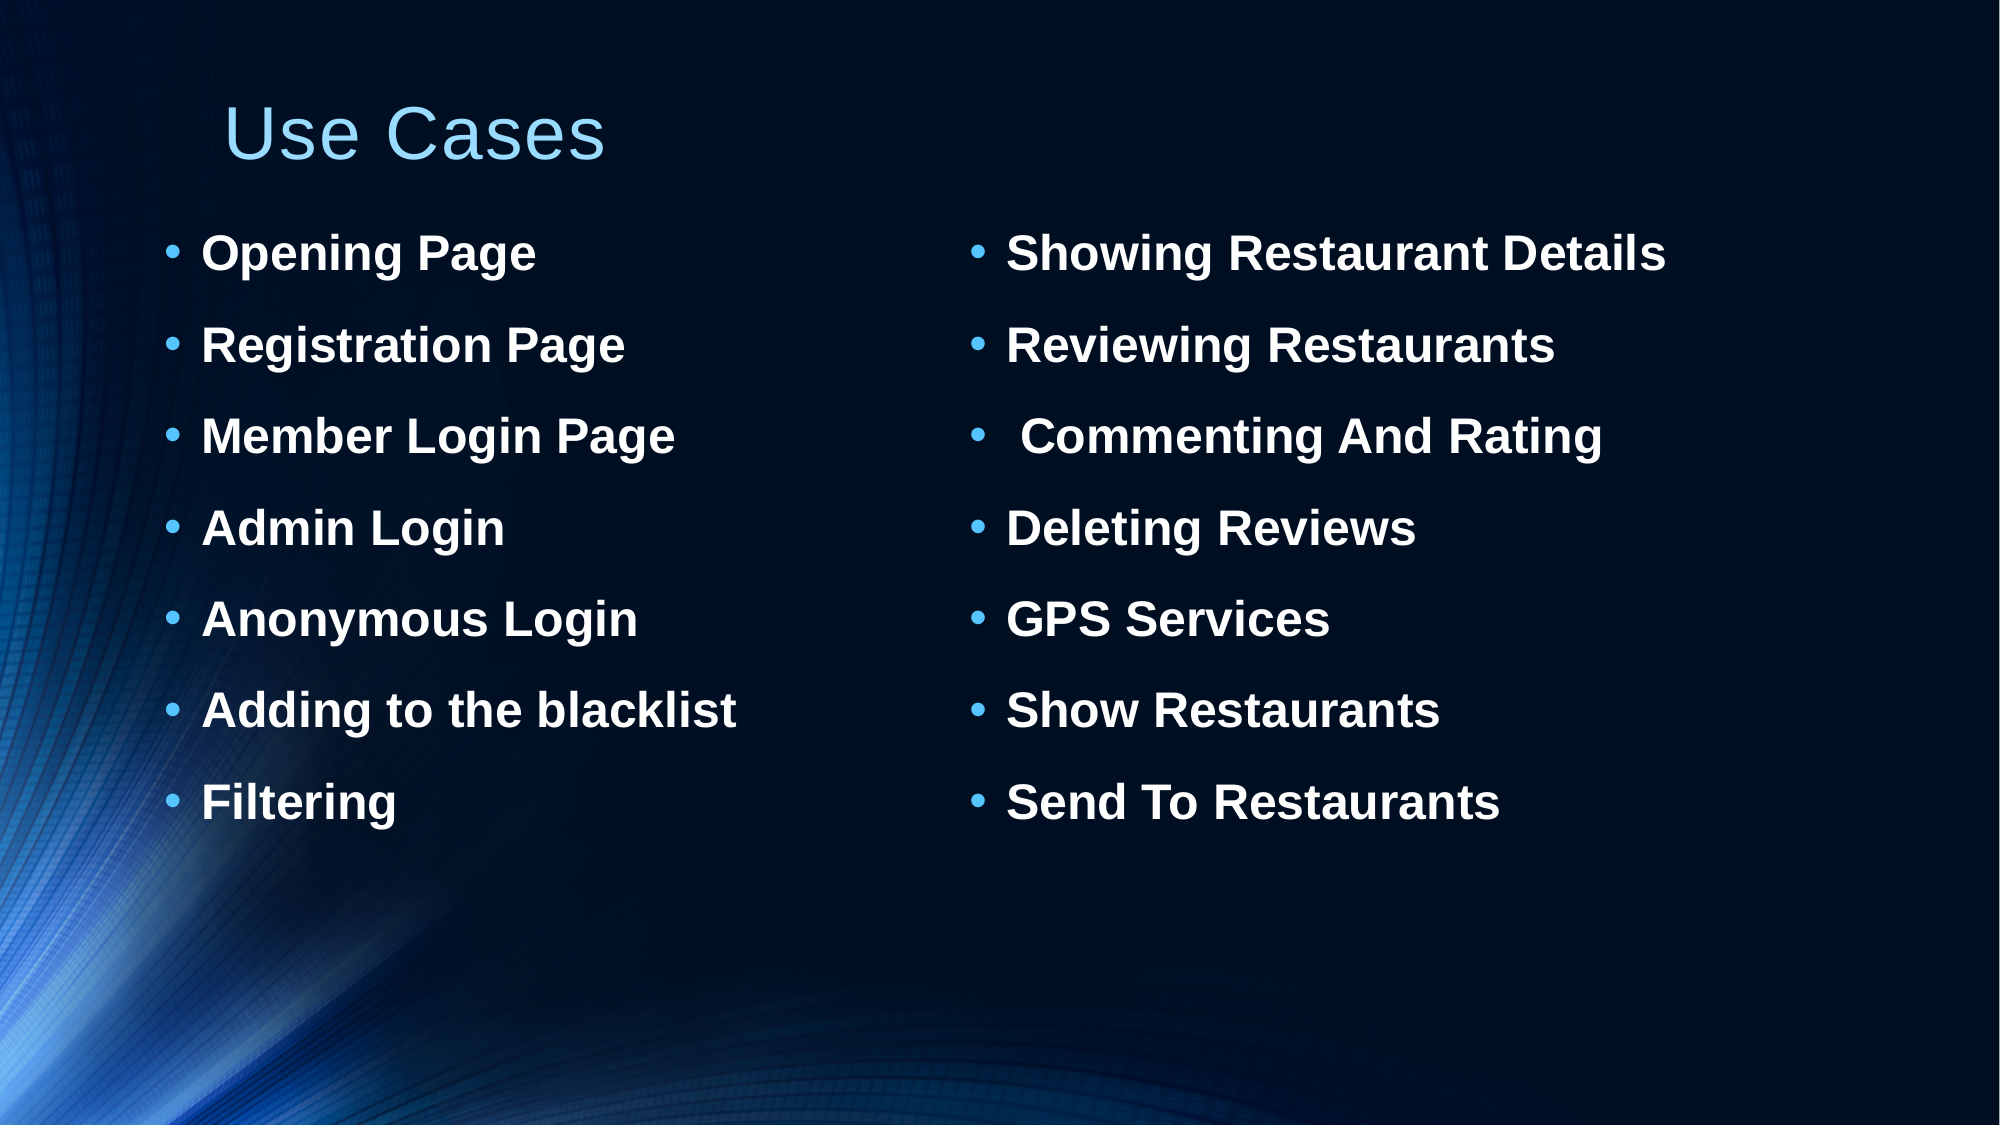

# Use Cases
Opening Page
Registration Page
Member Login Page
Admin Login
Anonymous Login
Adding to the blacklist
Filtering

Showing Restaurant Details
Reviewing Restaurants
 Commenting And Rating
Deleting Reviews
GPS Services
Show Restaurants
Send To Restaurants